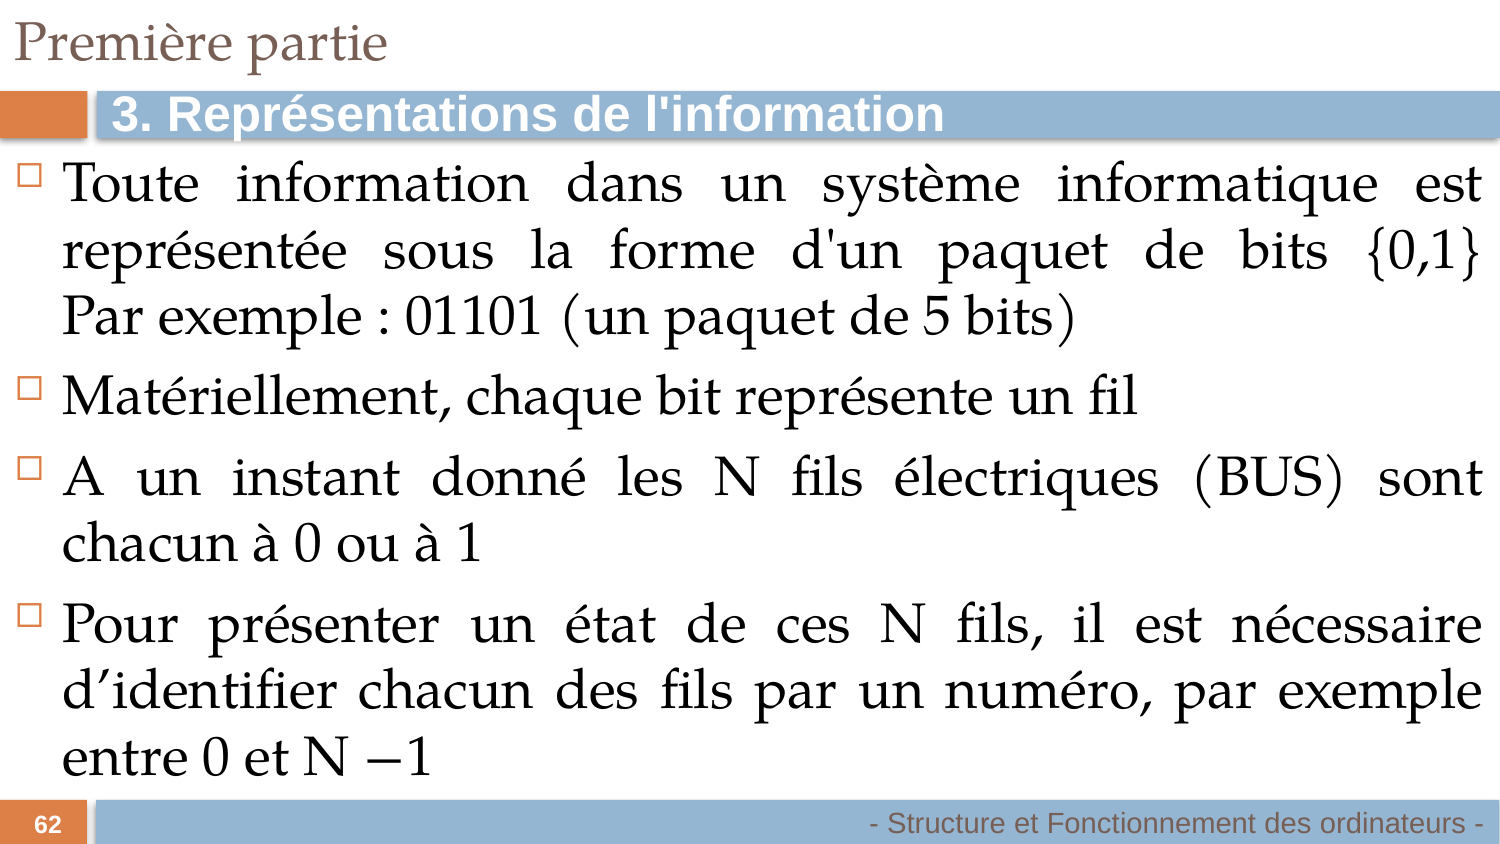

# Première partie
3. Représentations de l'information
Toute information dans un système informatique est représentée sous la forme d'un paquet de bits {0,1}
Par exemple : 01101 (un paquet de 5 bits)
Matériellement, chaque bit représente un fil
A un instant donné les N fils électriques (BUS) sont chacun à 0 ou à 1
Pour présenter un état de ces N fils, il est nécessaire d’identifier chacun des fils par un numéro, par exemple entre 0 et N −1
- Structure et Fonctionnement des ordinateurs -